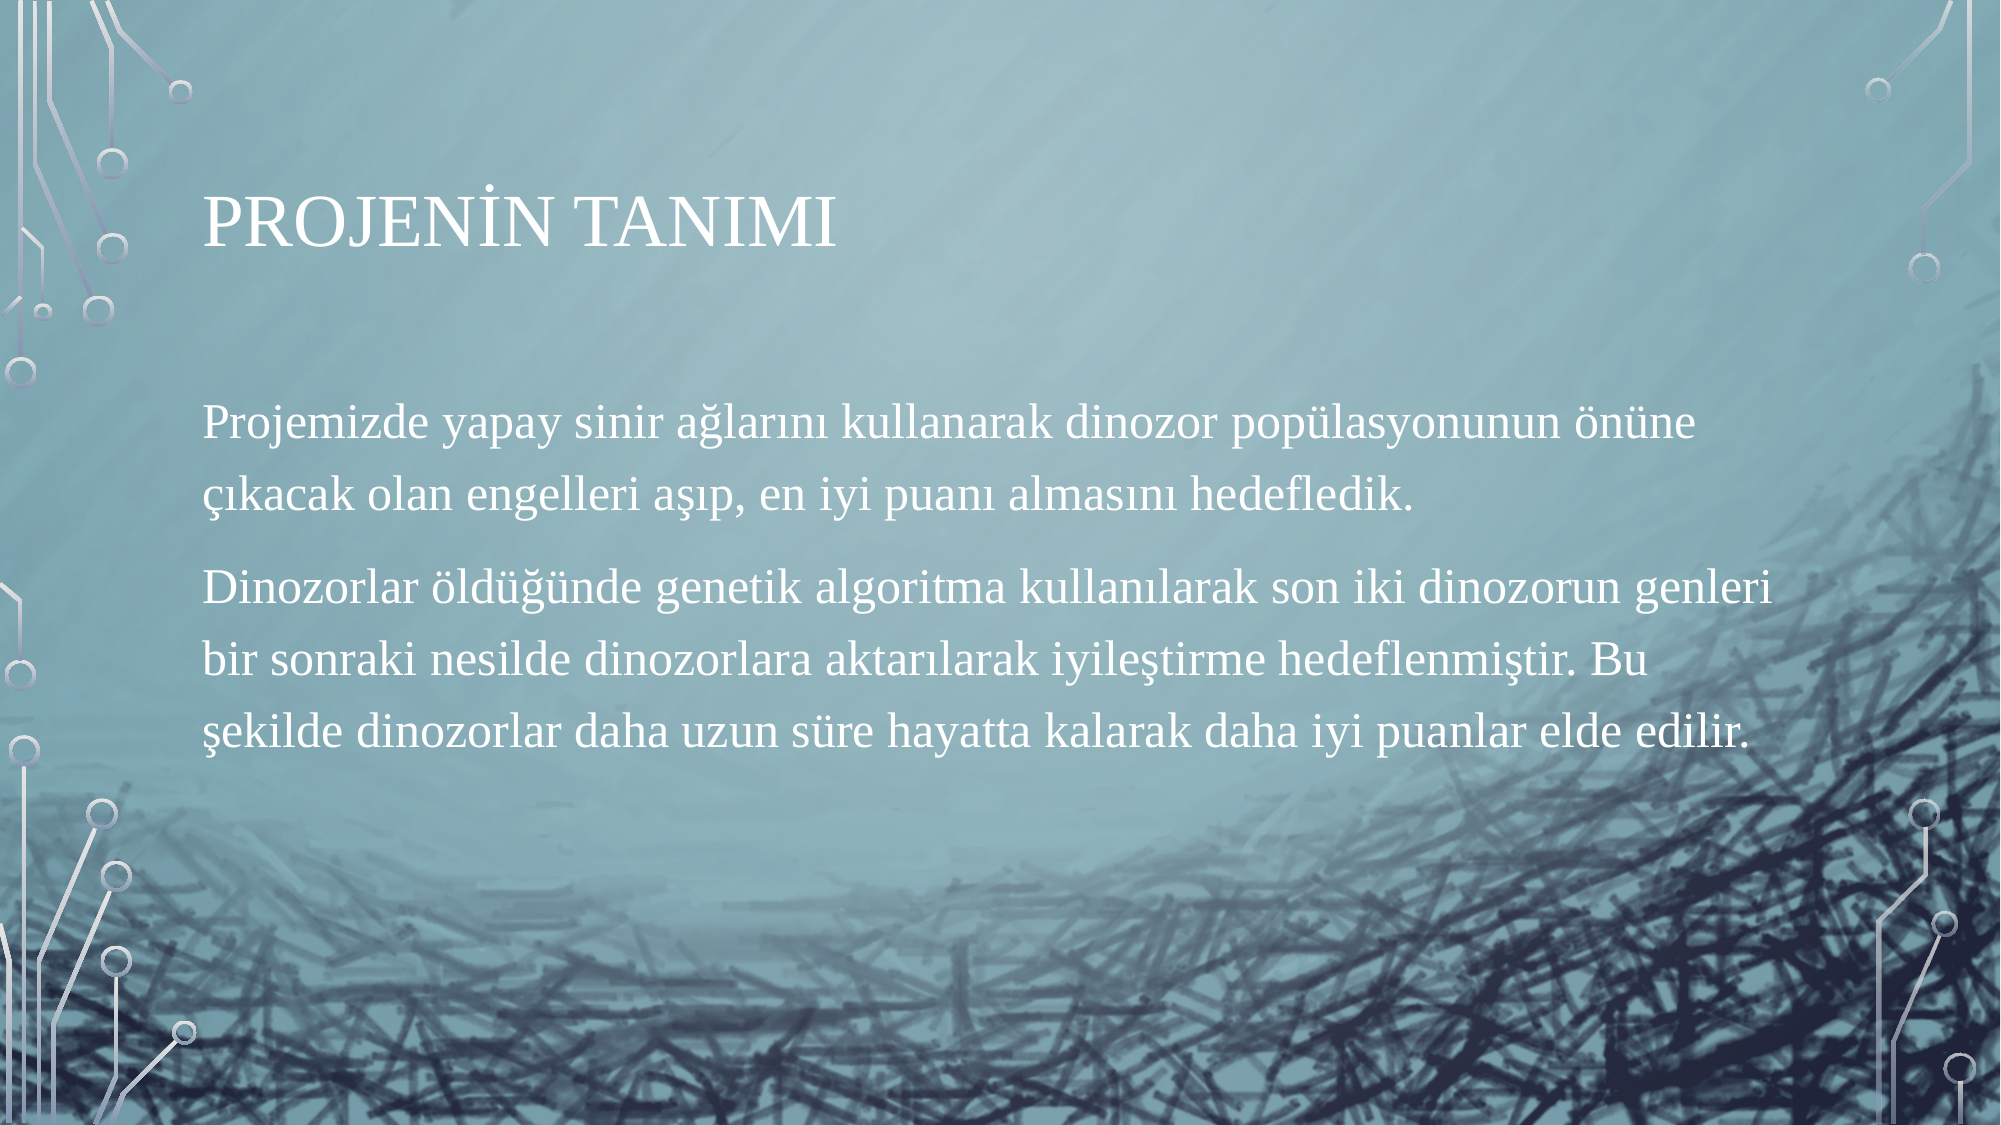

# PROJENİN TANIMI
Projemizde yapay sinir ağlarını kullanarak dinozor popülasyonunun önüne çıkacak olan engelleri aşıp, en iyi puanı almasını hedefledik.
Dinozorlar öldüğünde genetik algoritma kullanılarak son iki dinozorun genleri bir sonraki nesilde dinozorlara aktarılarak iyileştirme hedeflenmiştir. Bu şekilde dinozorlar daha uzun süre hayatta kalarak daha iyi puanlar elde edilir.